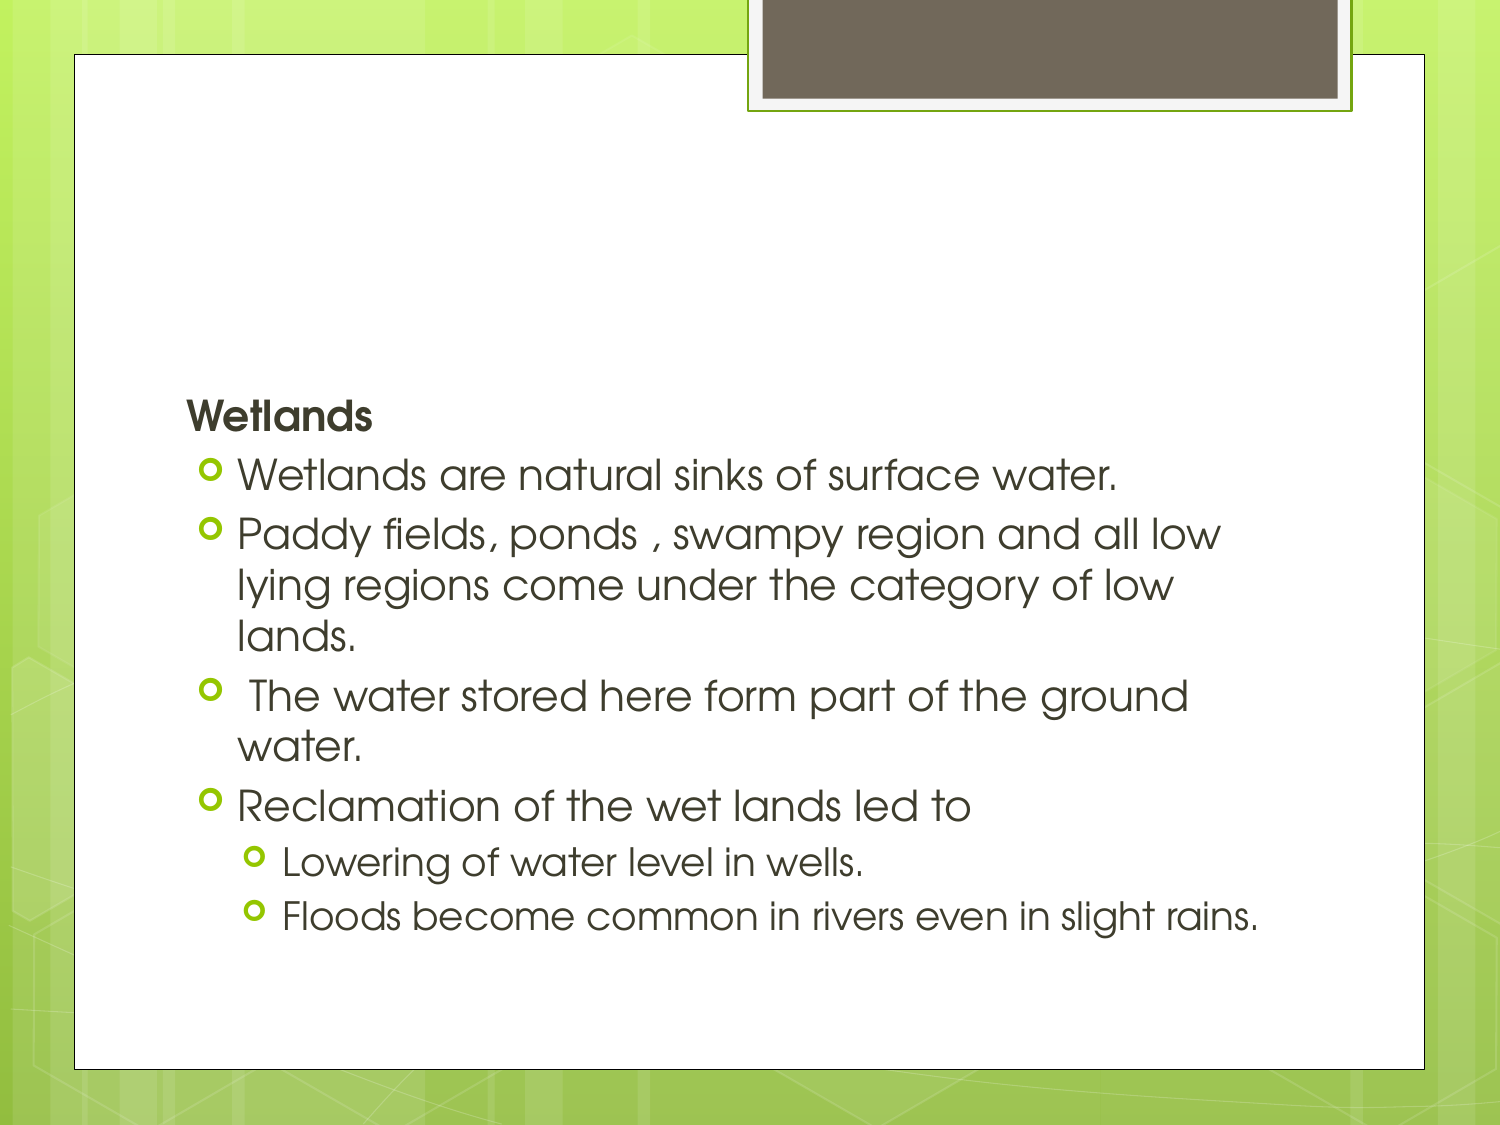

#
Wetlands
Wetlands are natural sinks of surface water.
Paddy fields, ponds , swampy region and all low lying regions come under the category of low lands.
 The water stored here form part of the ground water.
Reclamation of the wet lands led to
Lowering of water level in wells.
Floods become common in rivers even in slight rains.